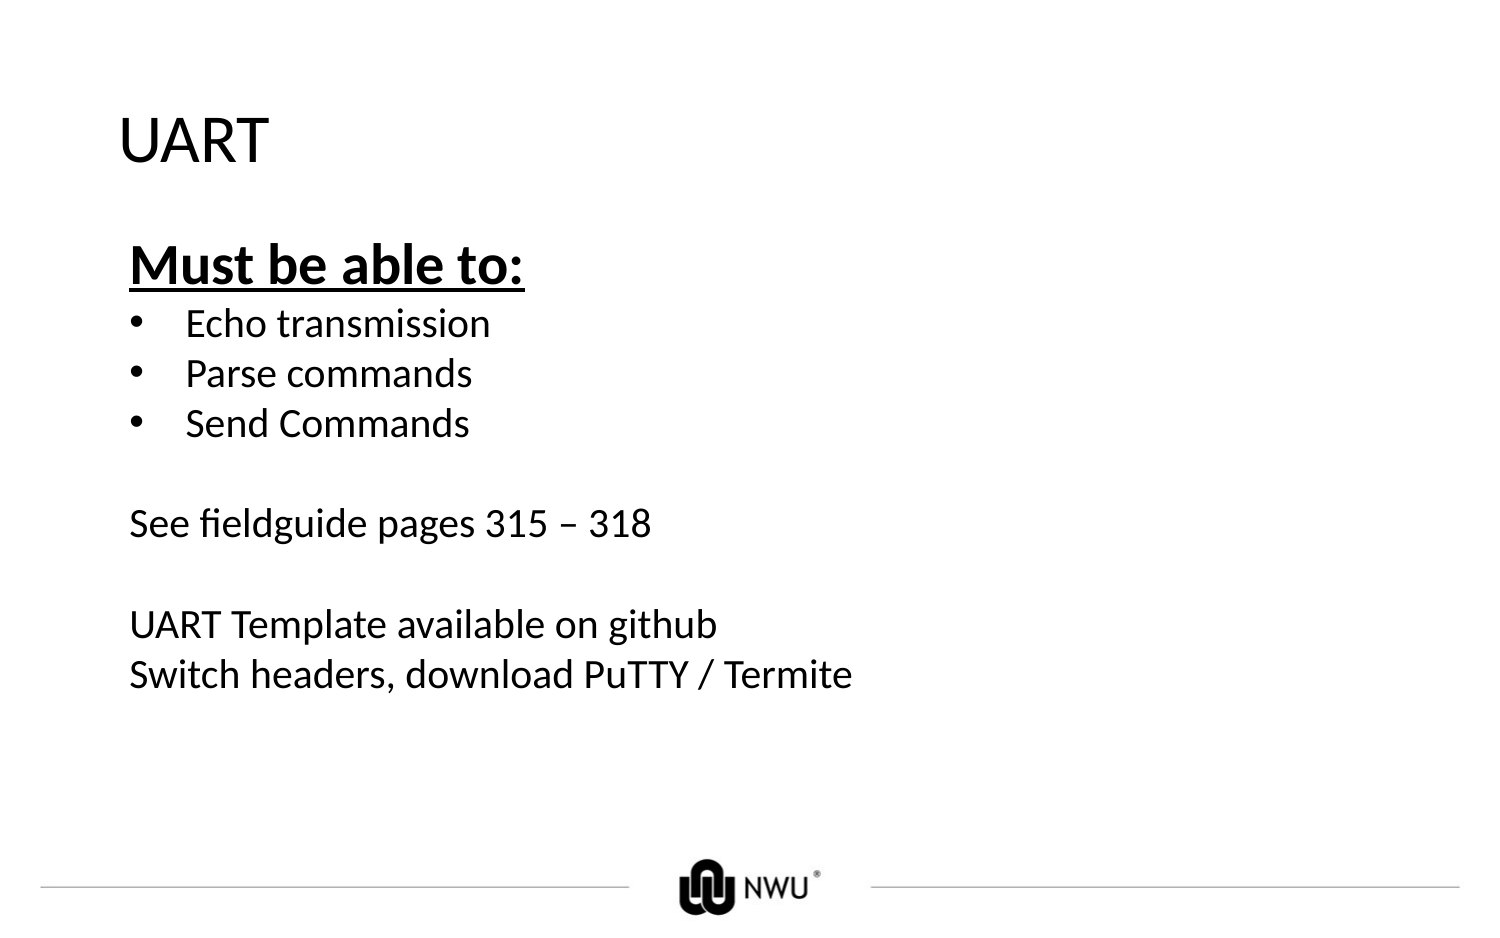

# UART
Must be able to:
Echo transmission
Parse commands
Send Commands

See fieldguide pages 315 – 318

UART Template available on github
Switch headers, download PuTTY / Termite